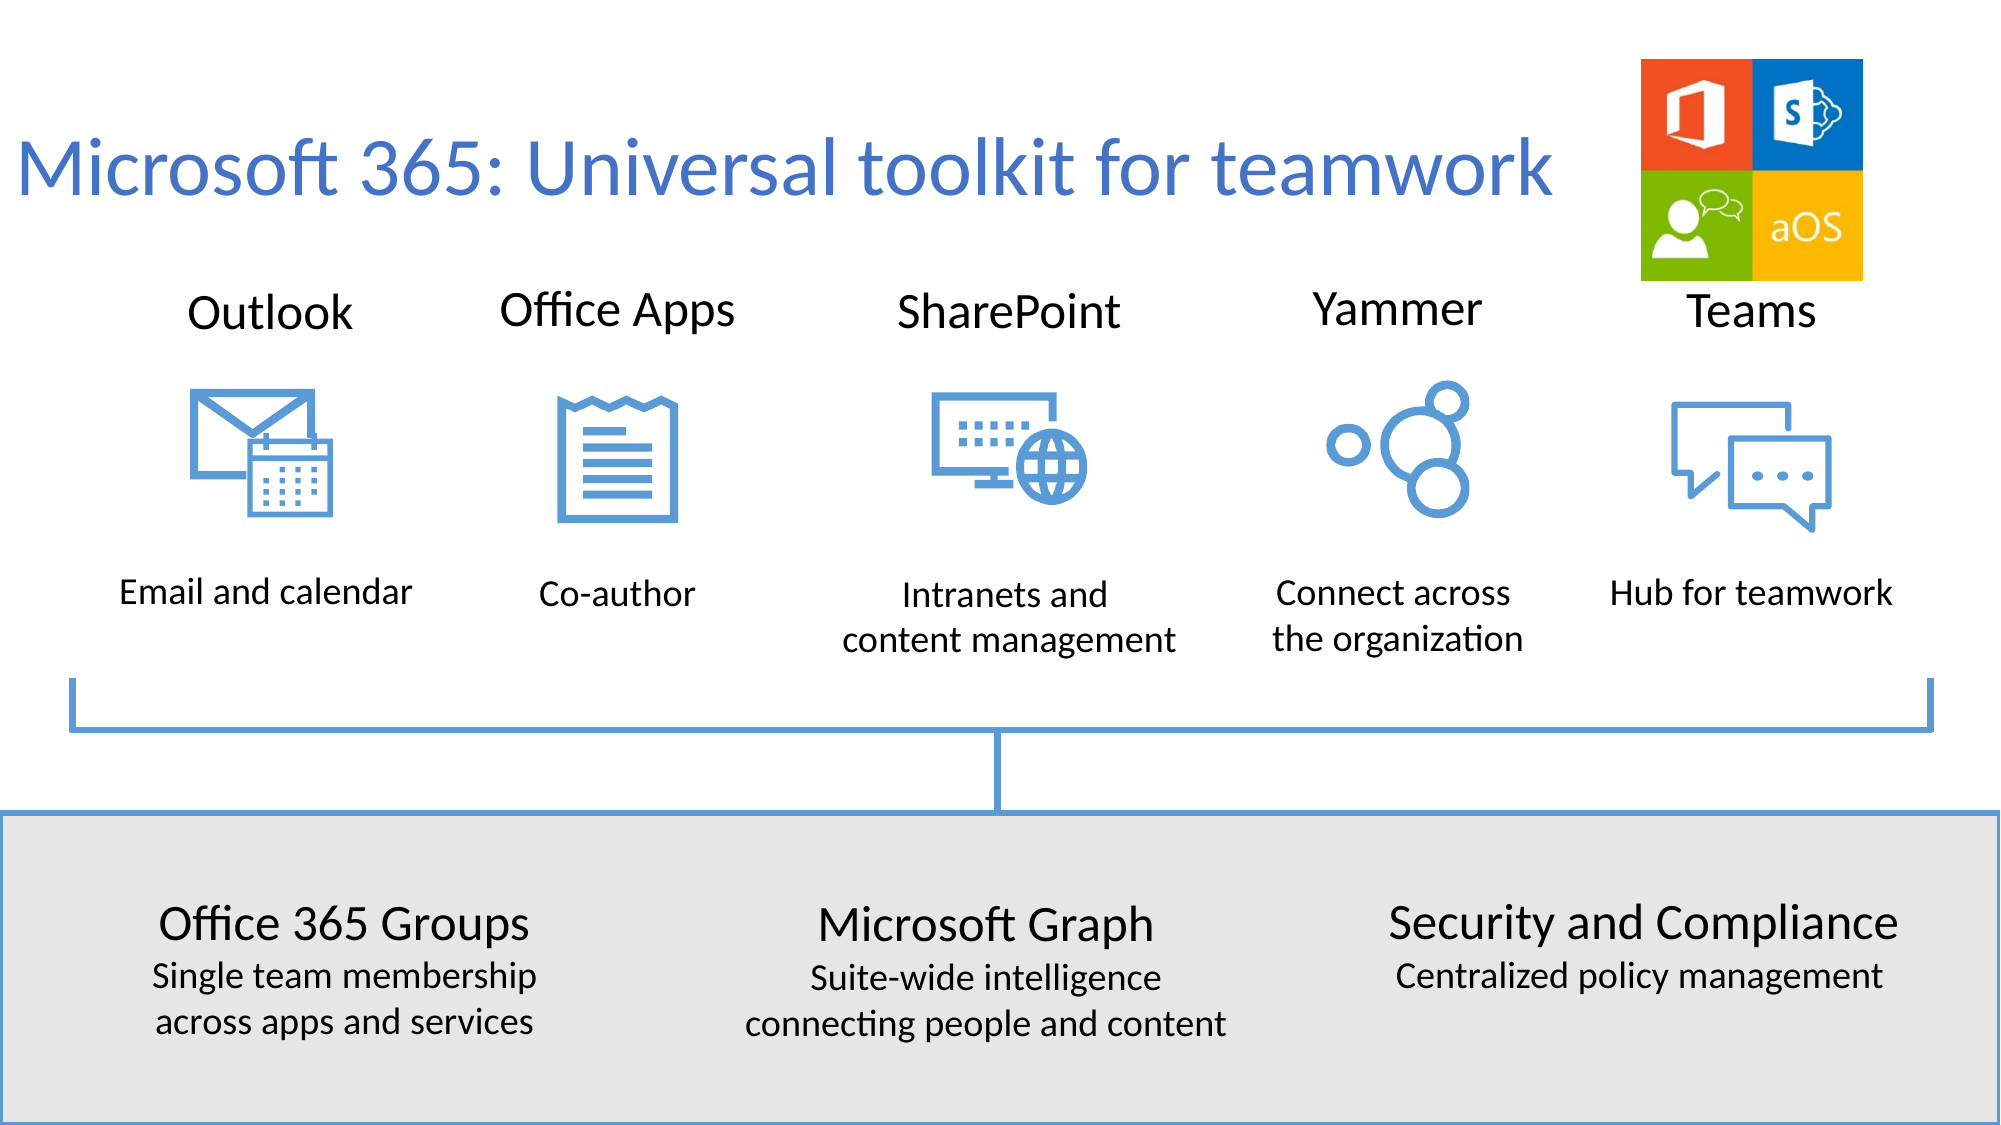

Microsoft 365: Universal toolkit for teamwork
Yammer

Office Apps

Teams

SharePoint

Outlook

Email and calendar

Hub for teamwork

Connect across
the organization

Co-author

Intranets and
content management

Security and Compliance
Centralized policy management

Office 365 Groups
Single team membership across apps and services
Microsoft Graph
Suite-wide intelligence connecting people and content